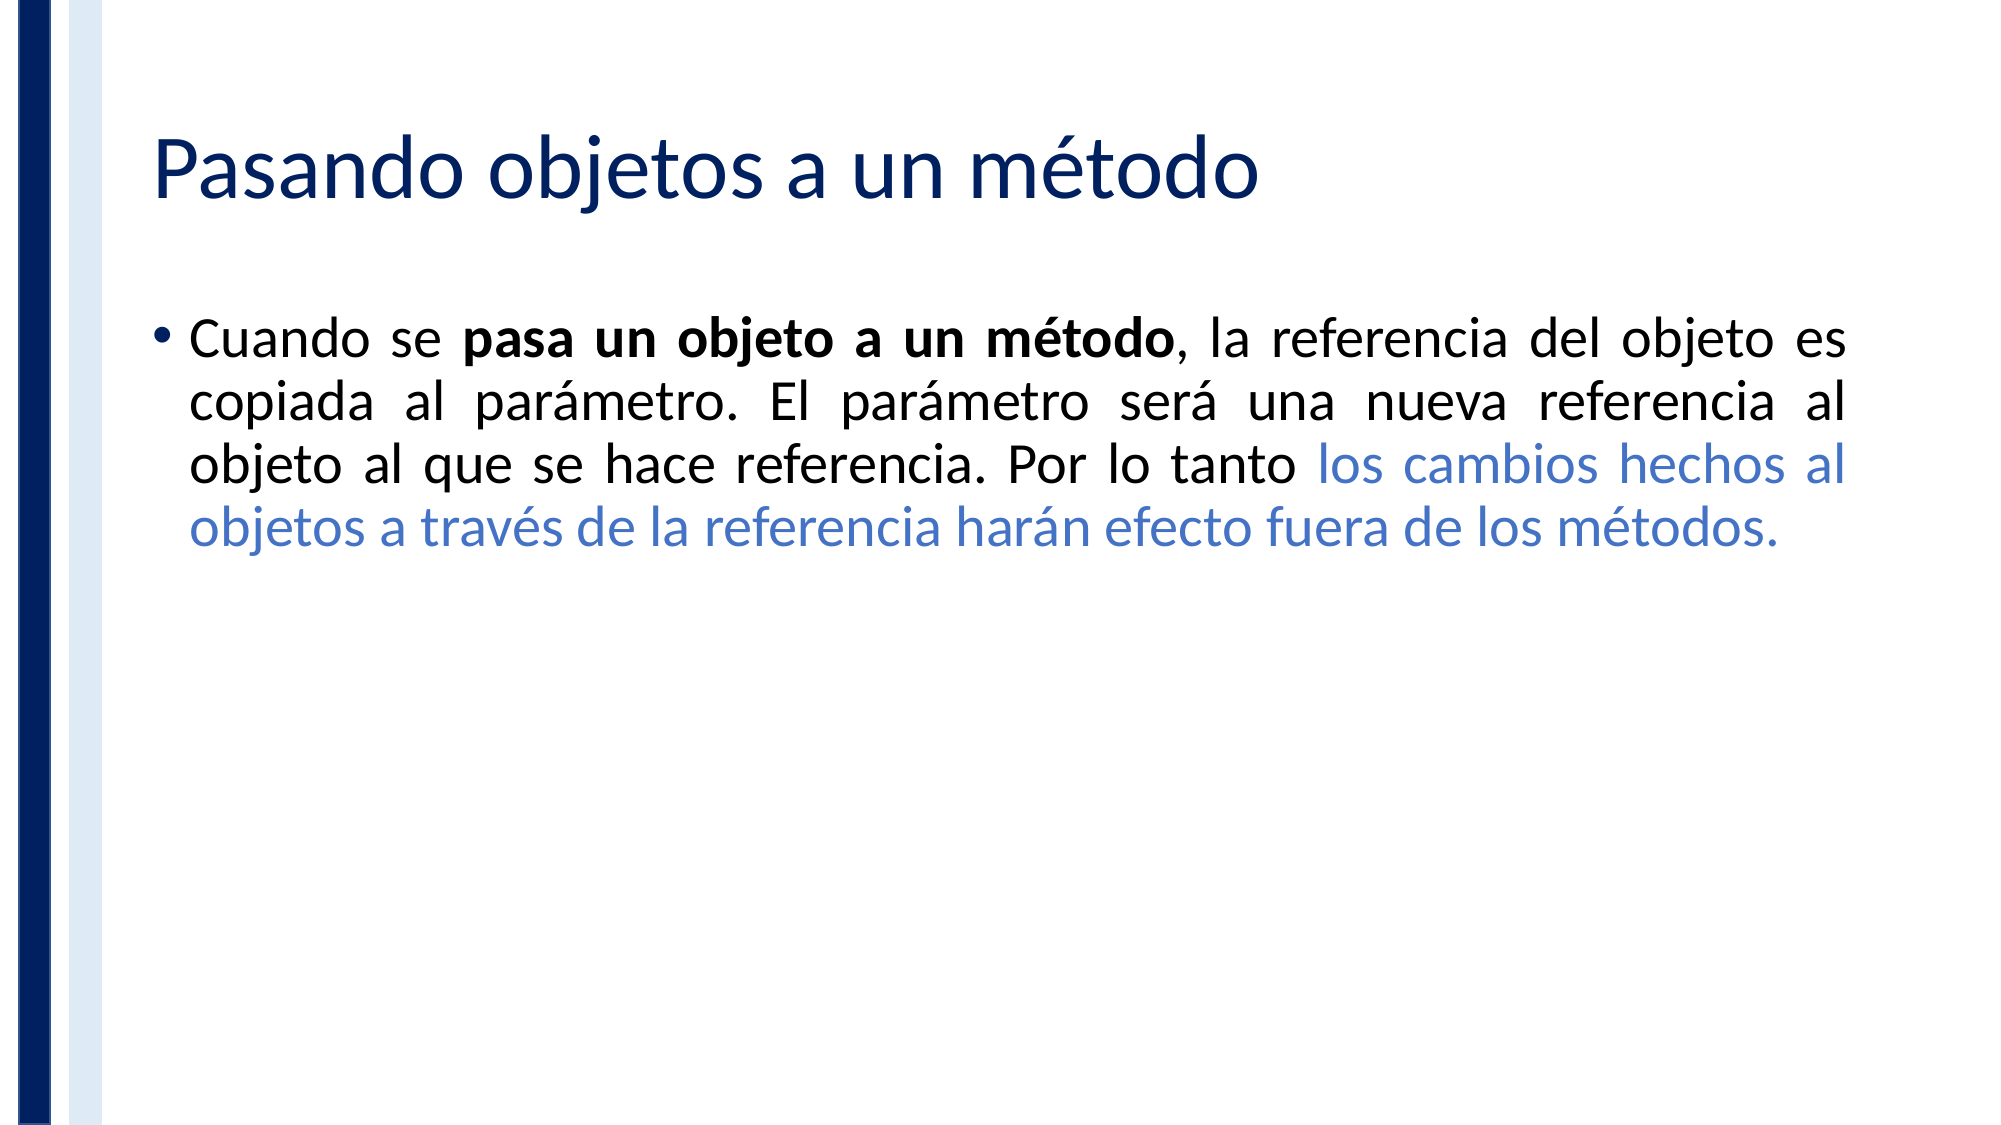

# Pasando objetos a un método
Cuando se pasa un objeto a un método, la referencia del objeto es copiada al parámetro. El parámetro será una nueva referencia al objeto al que se hace referencia. Por lo tanto los cambios hechos al objetos a través de la referencia harán efecto fuera de los métodos.